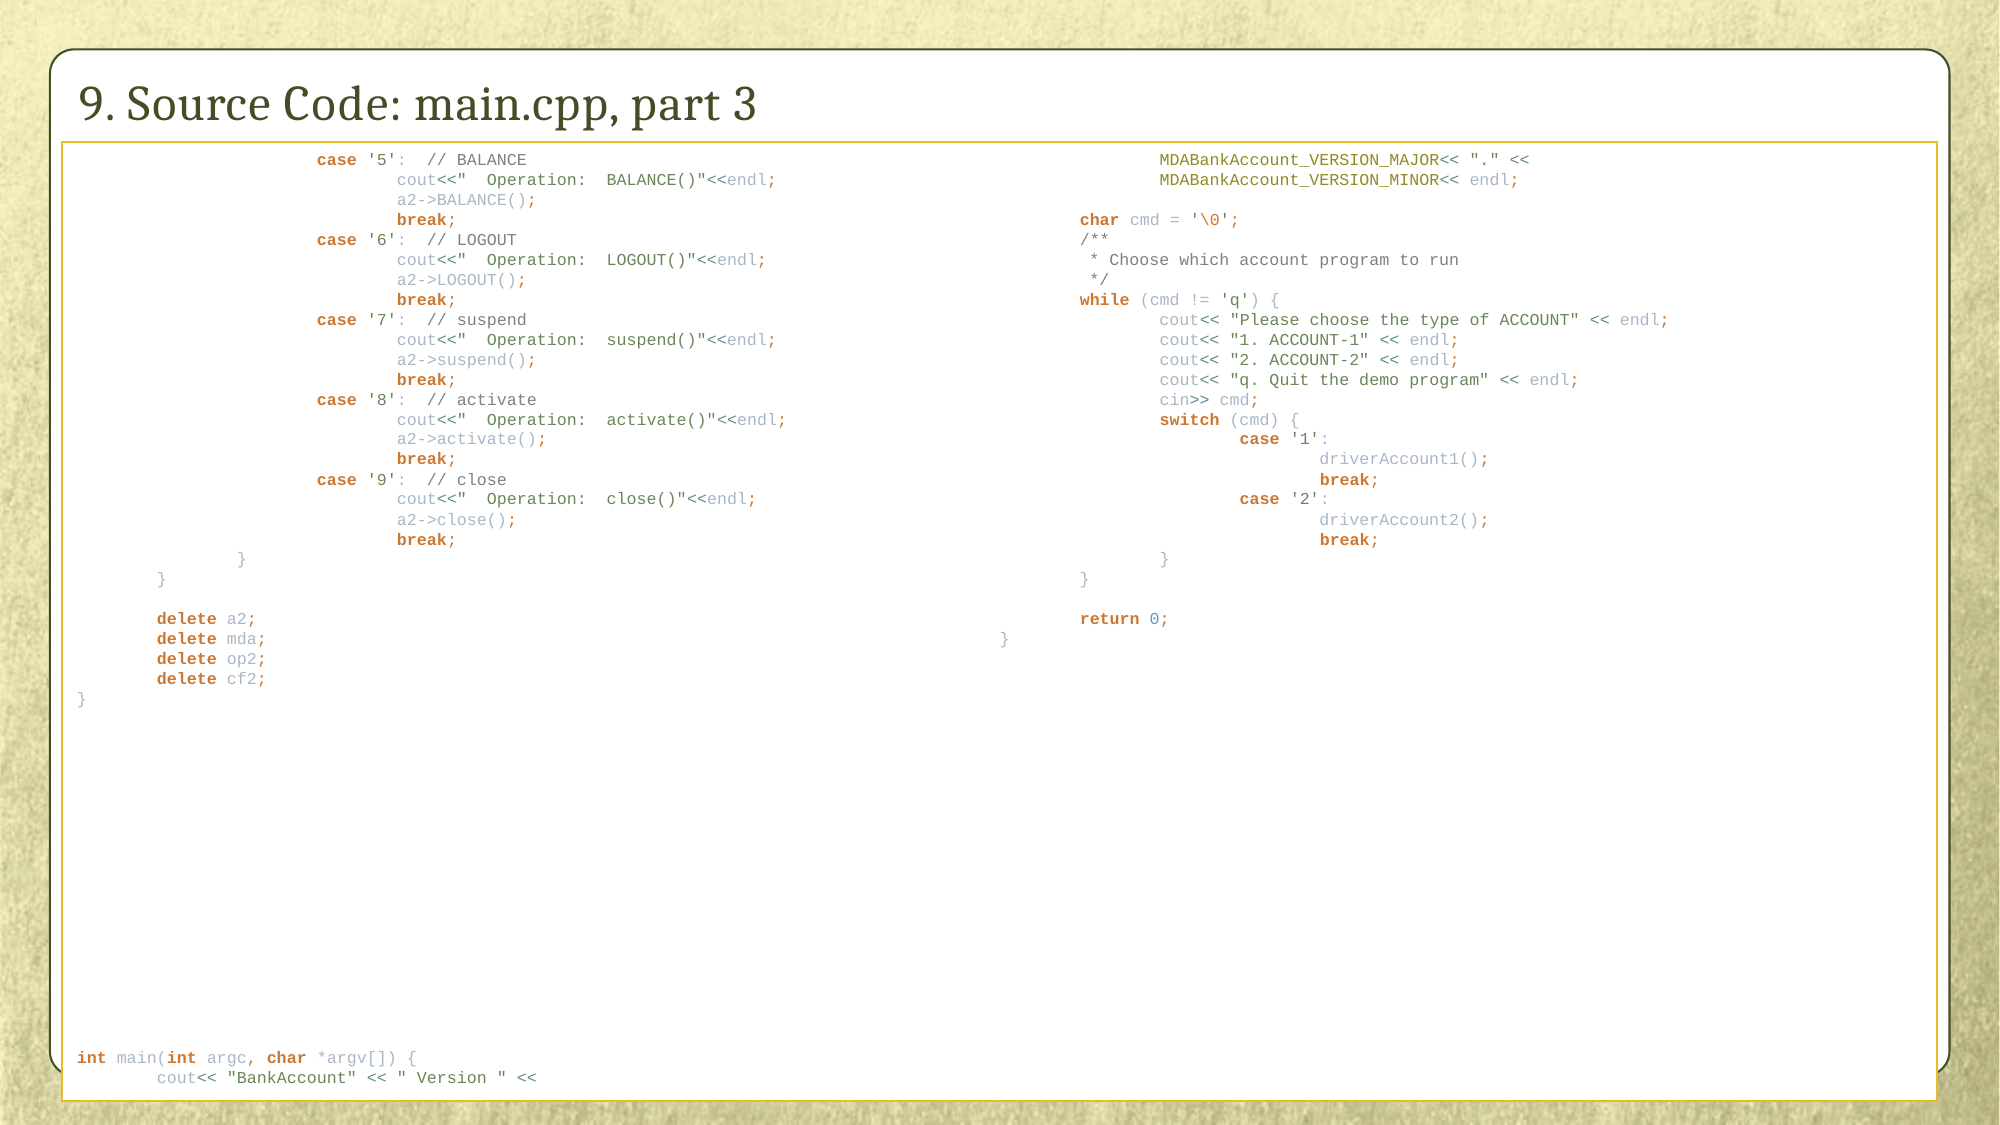

# 9. Source Code: main.cpp, part 3
                        case '5':  // BALANCE
                                cout<<"  Operation:  BALANCE()"<<endl;
                                a2->BALANCE();
                                break;
                        case '6':  // LOGOUT
                                cout<<"  Operation:  LOGOUT()"<<endl;
                                a2->LOGOUT();
                                break;
                        case '7':  // suspend
                                cout<<"  Operation:  suspend()"<<endl;
                                a2->suspend();
                                break;
                        case '8':  // activate
                                cout<<"  Operation:  activate()"<<endl;
                                a2->activate();
                                break;
                        case '9':  // close
                                cout<<"  Operation:  close()"<<endl;
                                a2->close();
                                break;
                }
        }
        delete a2;
        delete mda;
        delete op2;
        delete cf2;
}

int main(int argc, char *argv[]) {
        cout<< "BankAccount" << " Version " <<
                MDABankAccount_VERSION_MAJOR<< "." <<
                MDABankAccount_VERSION_MINOR<< endl;
        char cmd = '\0';
        /**
         * Choose which account program to run
         */
        while (cmd != 'q') {
                cout<< "Please choose the type of ACCOUNT" << endl;
                cout<< "1. ACCOUNT-1" << endl;
                cout<< "2. ACCOUNT-2" << endl;
                cout<< "q. Quit the demo program" << endl;
                cin>> cmd;
                switch (cmd) {
                        case '1':
                                driverAccount1();
                                break;
                        case '2':
                                driverAccount2();
                                break;
                }
        }
        return 0;
}

CS586 by Dr Bogdan Korel @ IIT
78